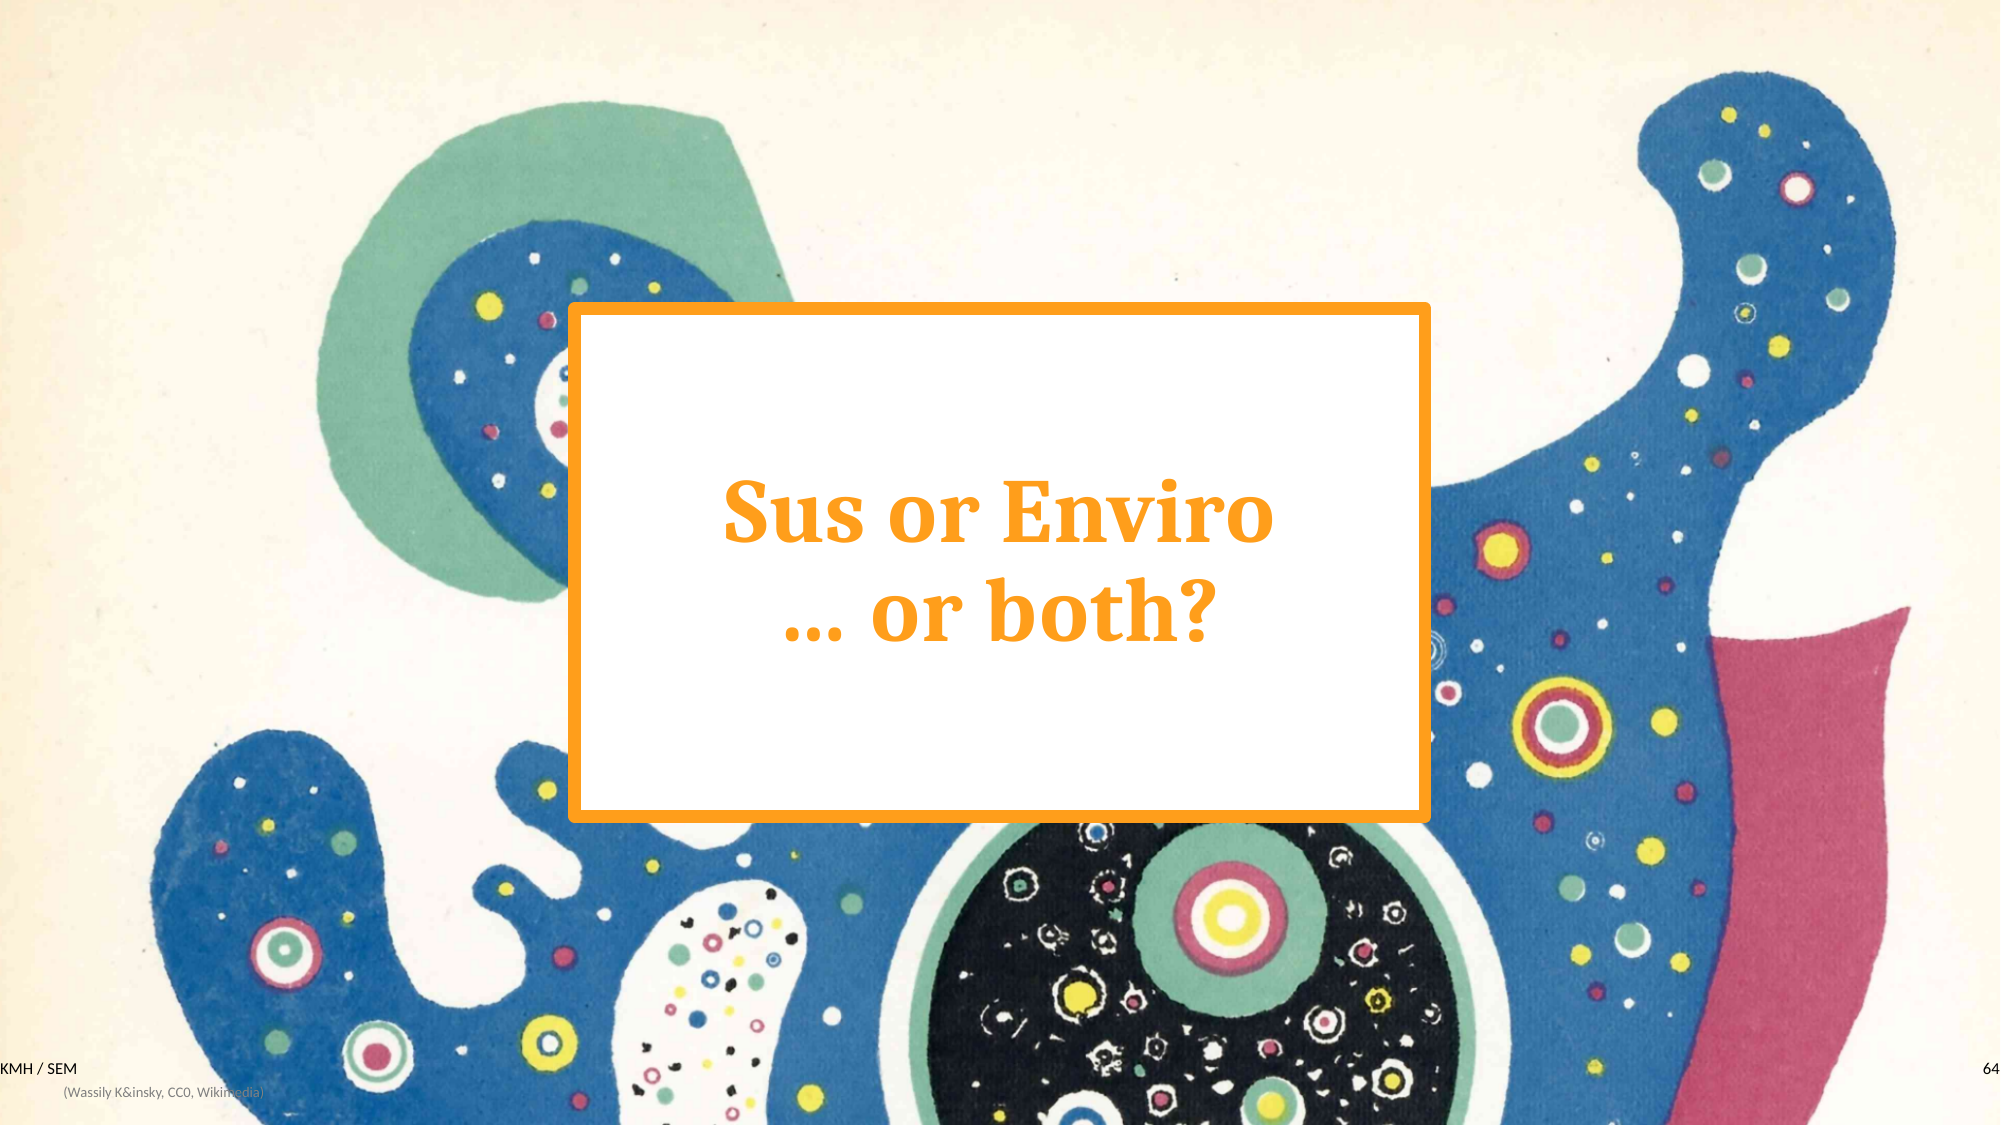

# Sus or Enviro … or both?
KMH / SEM
64